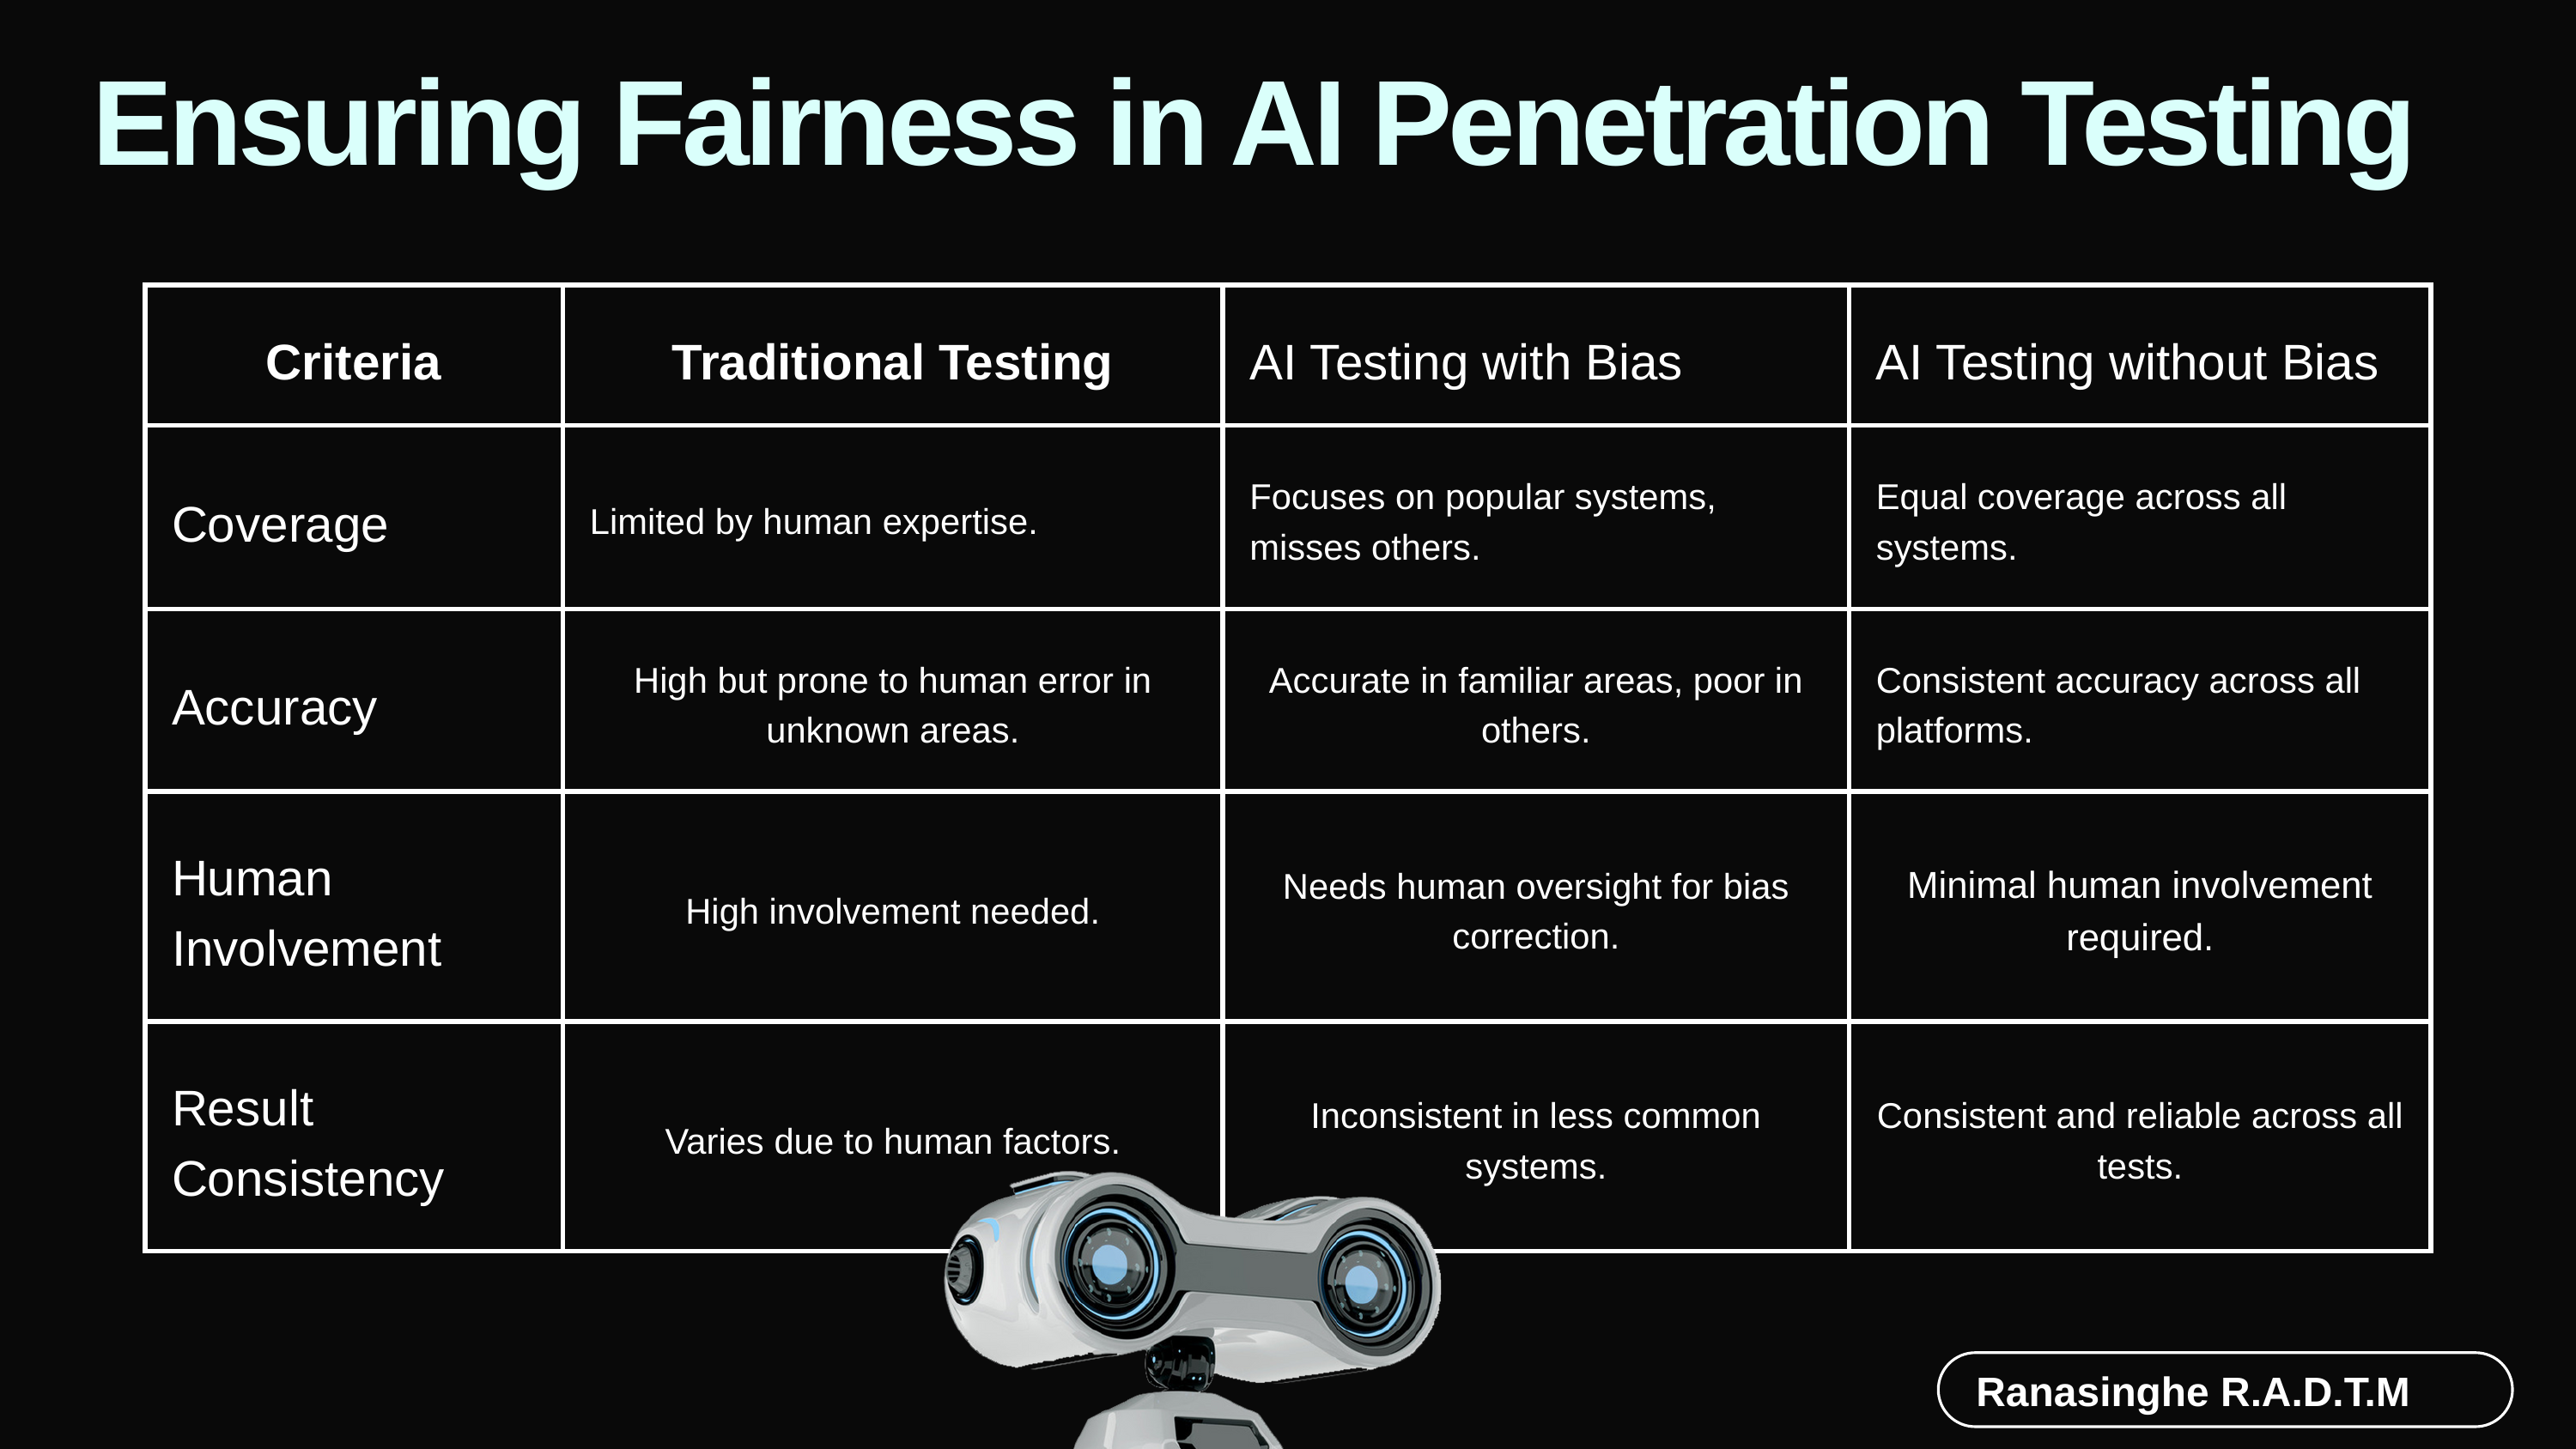

Ensuring Fairness in AI Penetration Testing
| Criteria | Traditional Testing | AI Testing with Bias | AI Testing without Bias |
| --- | --- | --- | --- |
| Coverage | Limited by human expertise. | Focuses on popular systems, misses others. | Equal coverage across all systems. |
| Accuracy | High but prone to human error in unknown areas. | Accurate in familiar areas, poor in others. | Consistent accuracy across all platforms. |
| Human Involvement | High involvement needed. | Needs human oversight for bias correction. | Minimal human involvement required. |
| Result Consistency | Varies due to human factors. | Inconsistent in less common systems. | Consistent and reliable across all tests. |

Ranasinghe R.A.D.T.M